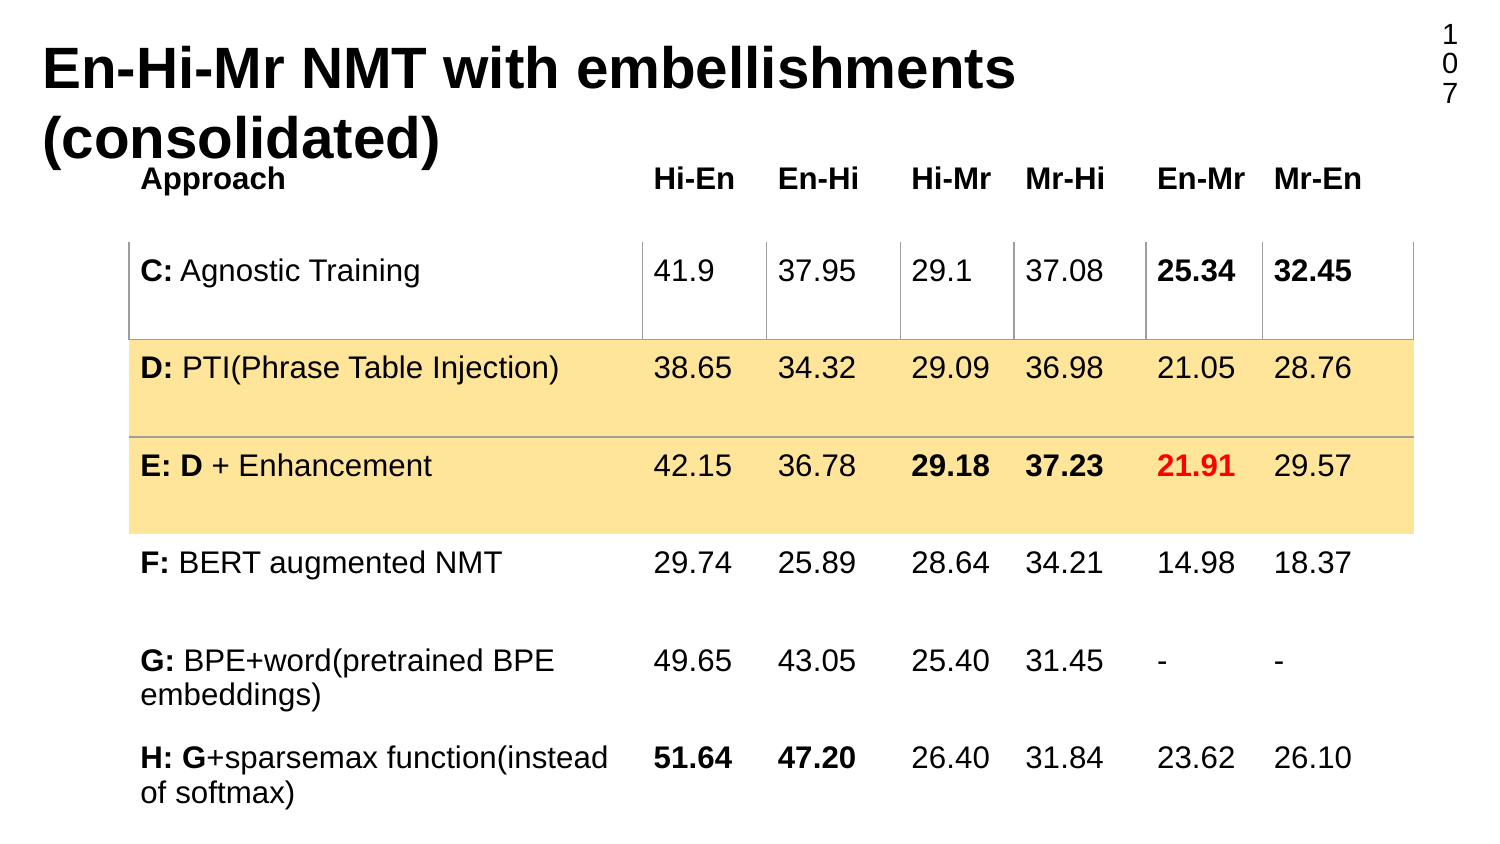

107
# En-Hi-Mr NMT with embellishments (consolidated)
| Approach | Hi-En | En-Hi | Hi-Mr | Mr-Hi | En-Mr | Mr-En |
| --- | --- | --- | --- | --- | --- | --- |
| C: Agnostic Training | 41.9 | 37.95 | 29.1 | 37.08 | 25.34 | 32.45 |
| D: PTI(Phrase Table Injection) | 38.65 | 34.32 | 29.09 | 36.98 | 21.05 | 28.76 |
| E: D + Enhancement | 42.15 | 36.78 | 29.18 | 37.23 | 21.91 | 29.57 |
| F: BERT augmented NMT | 29.74 | 25.89 | 28.64 | 34.21 | 14.98 | 18.37 |
| G: BPE+word(pretrained BPE embeddings) | 49.65 | 43.05 | 25.40 | 31.45 | - | - |
| H: G+sparsemax function(instead of softmax) | 51.64 | 47.20 | 26.40 | 31.84 | 23.62 | 26.10 |